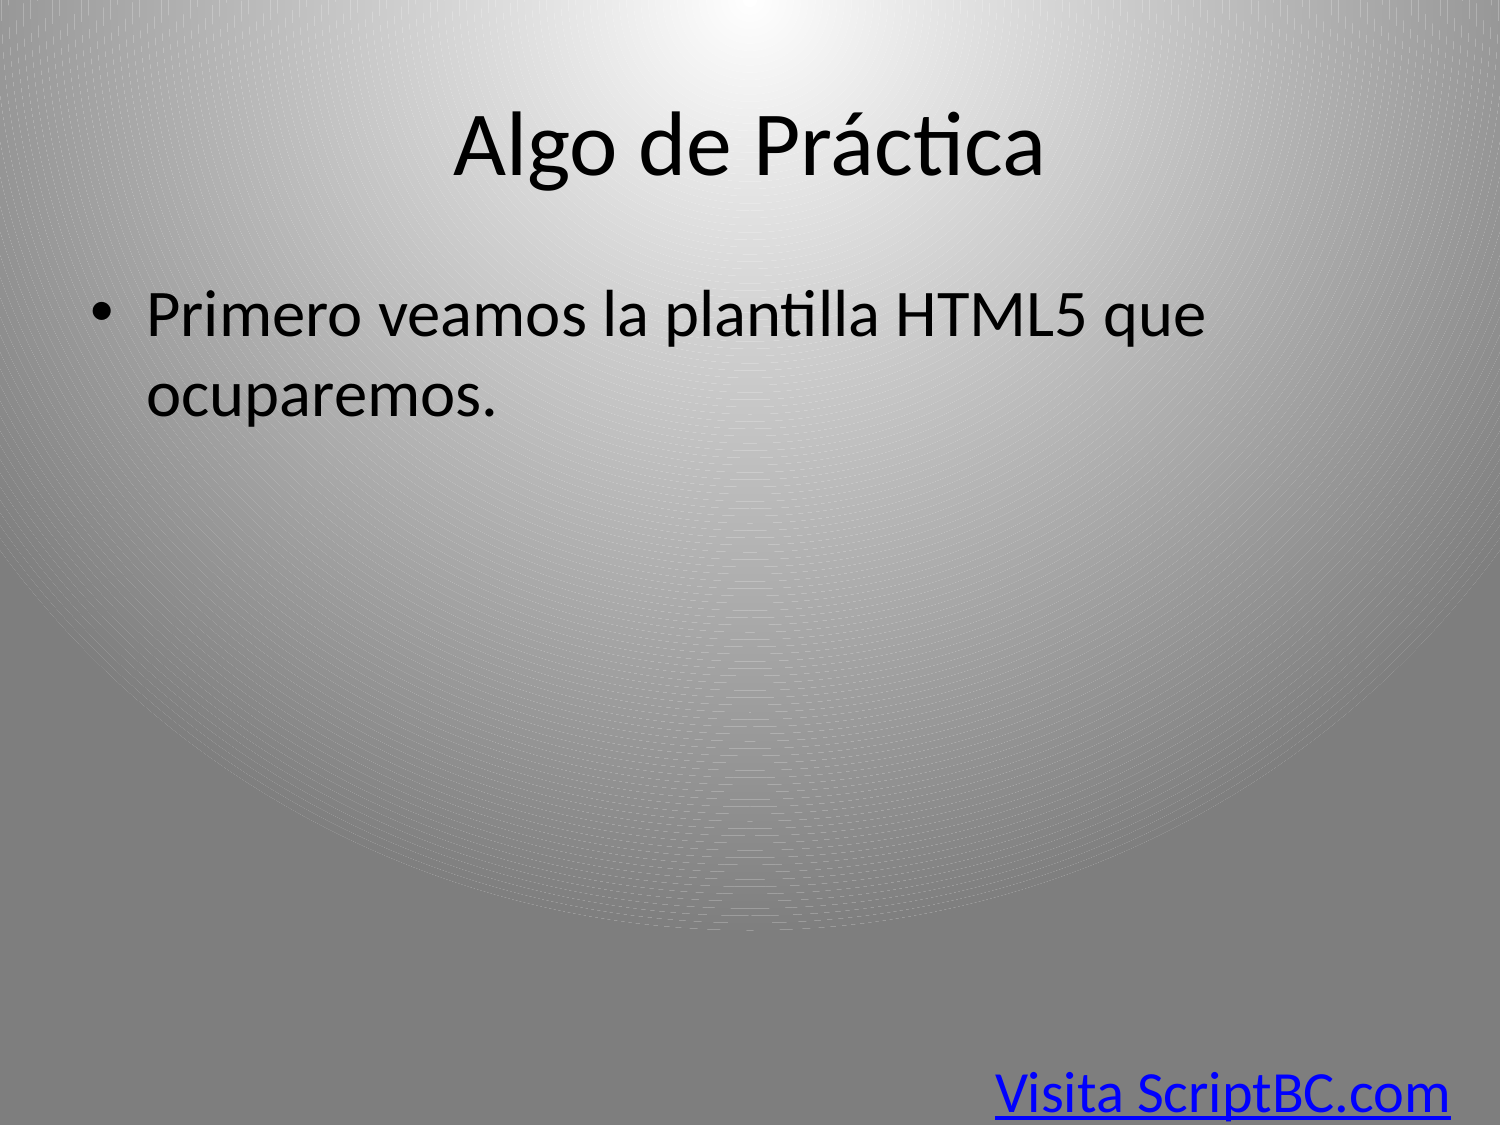

# Algo de Práctica
Primero veamos la plantilla HTML5 que ocuparemos.

Visita ScriptBC.com